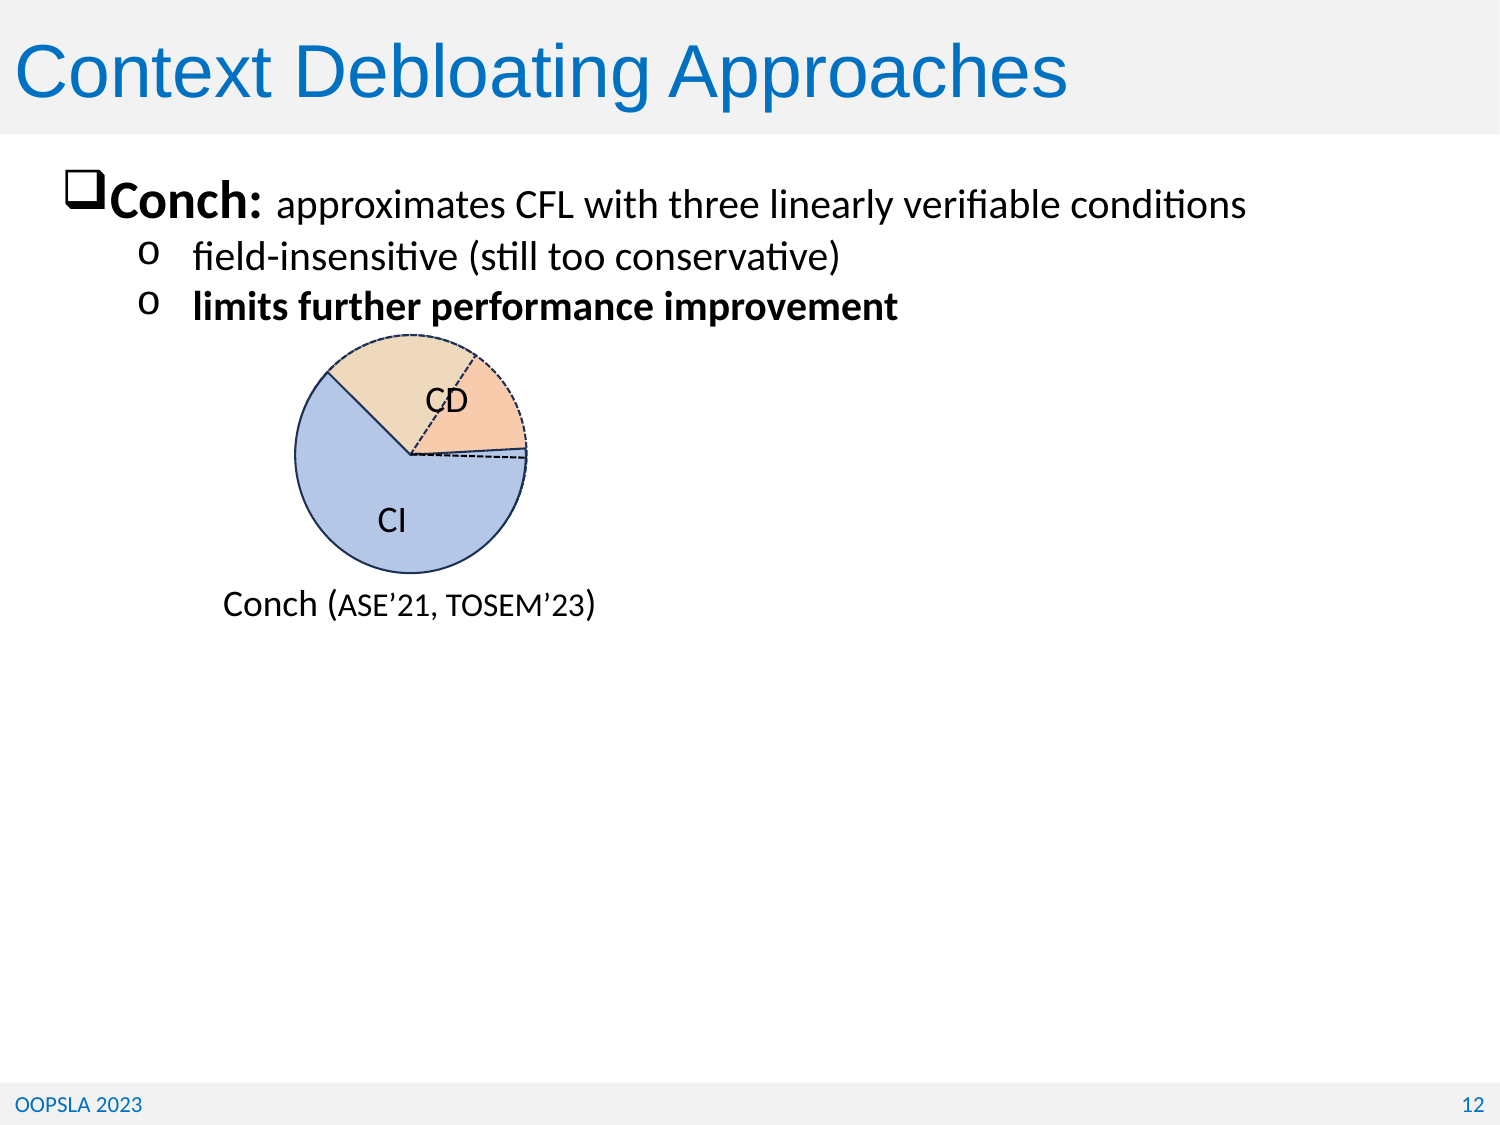

Context Debloating Approaches
Conch: approximates CFL with three linearly verifiable conditions
field-insensitive (still too conservative)
limits further performance improvement

CD
CI
Conch (ASE’21, TOSEM’23)

OOPSLA 2023
12